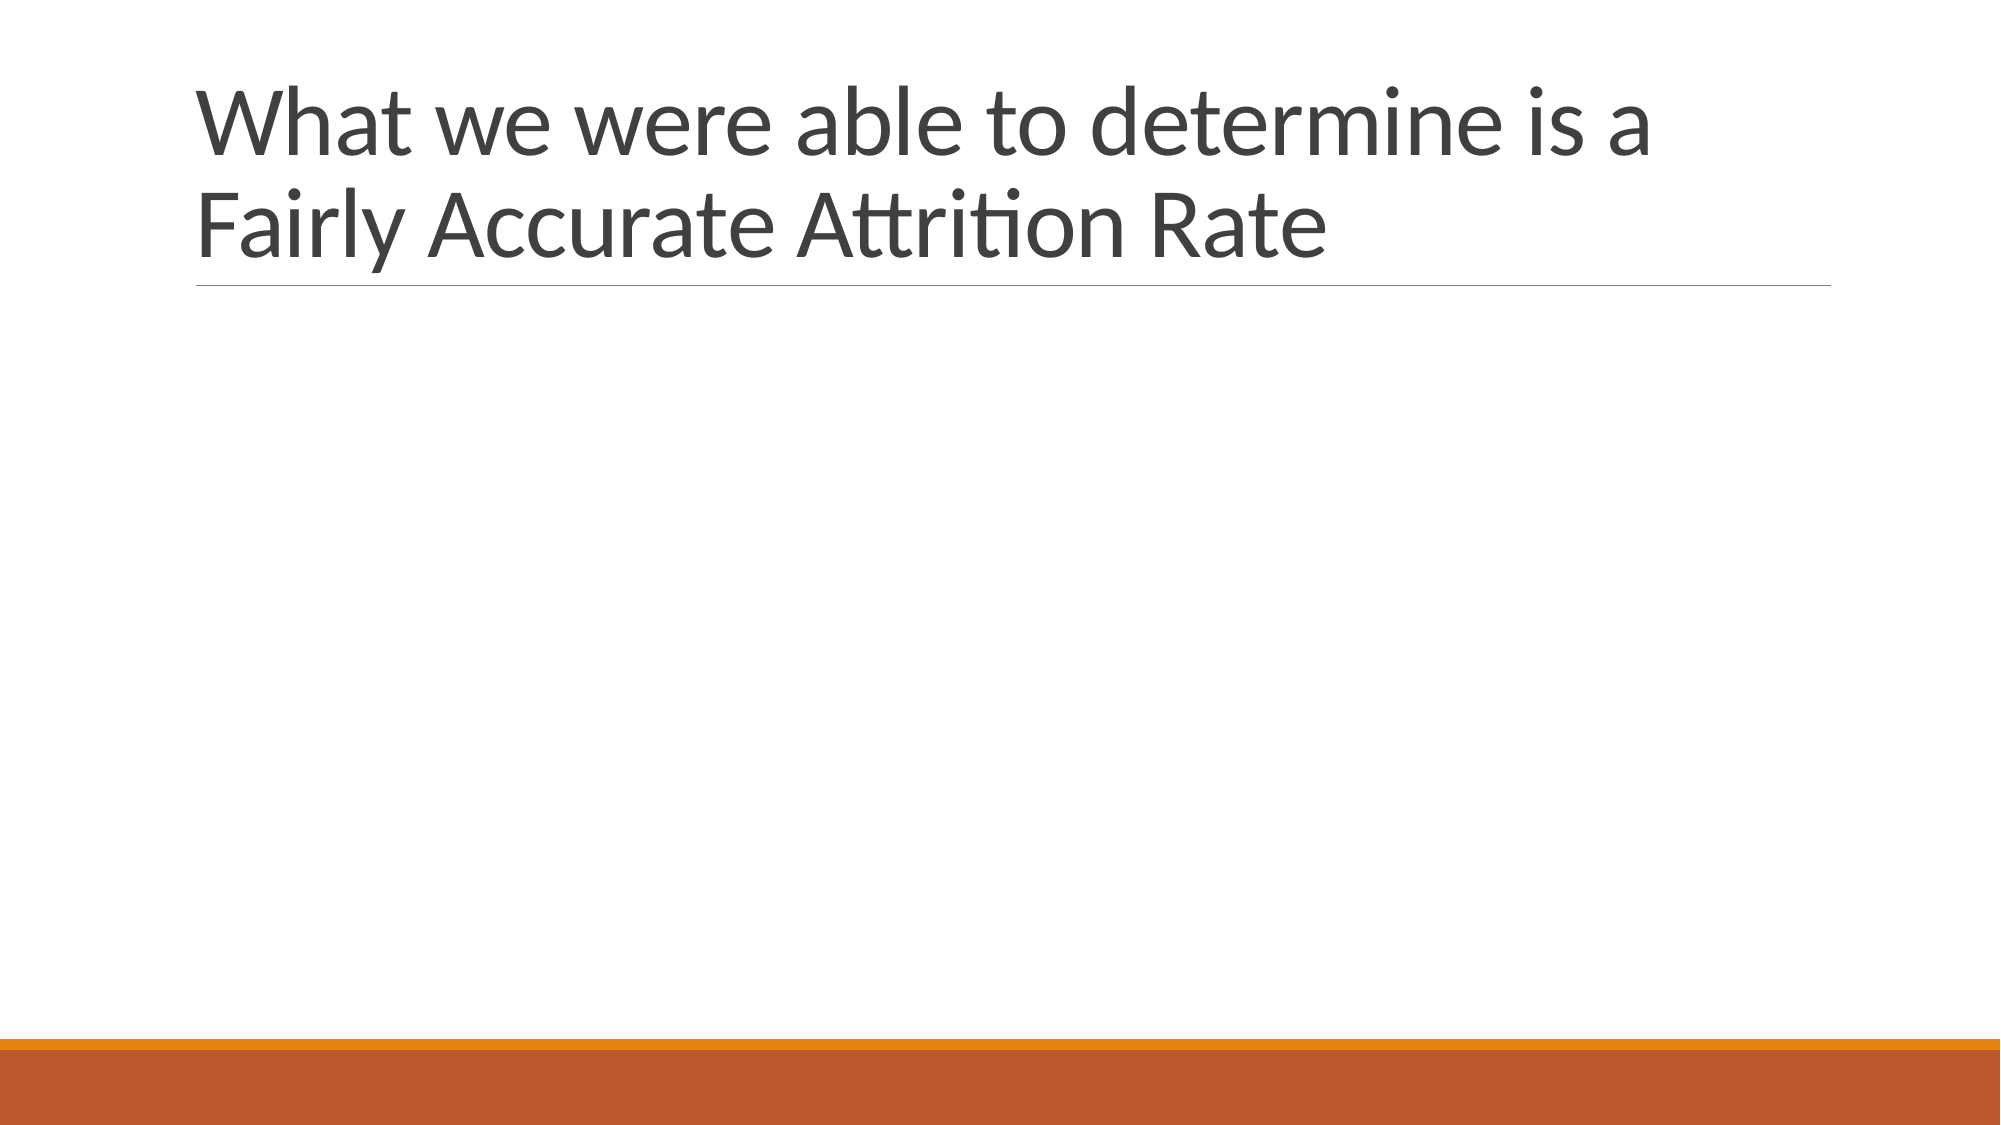

# What we were able to determine is a Fairly Accurate Attrition Rate